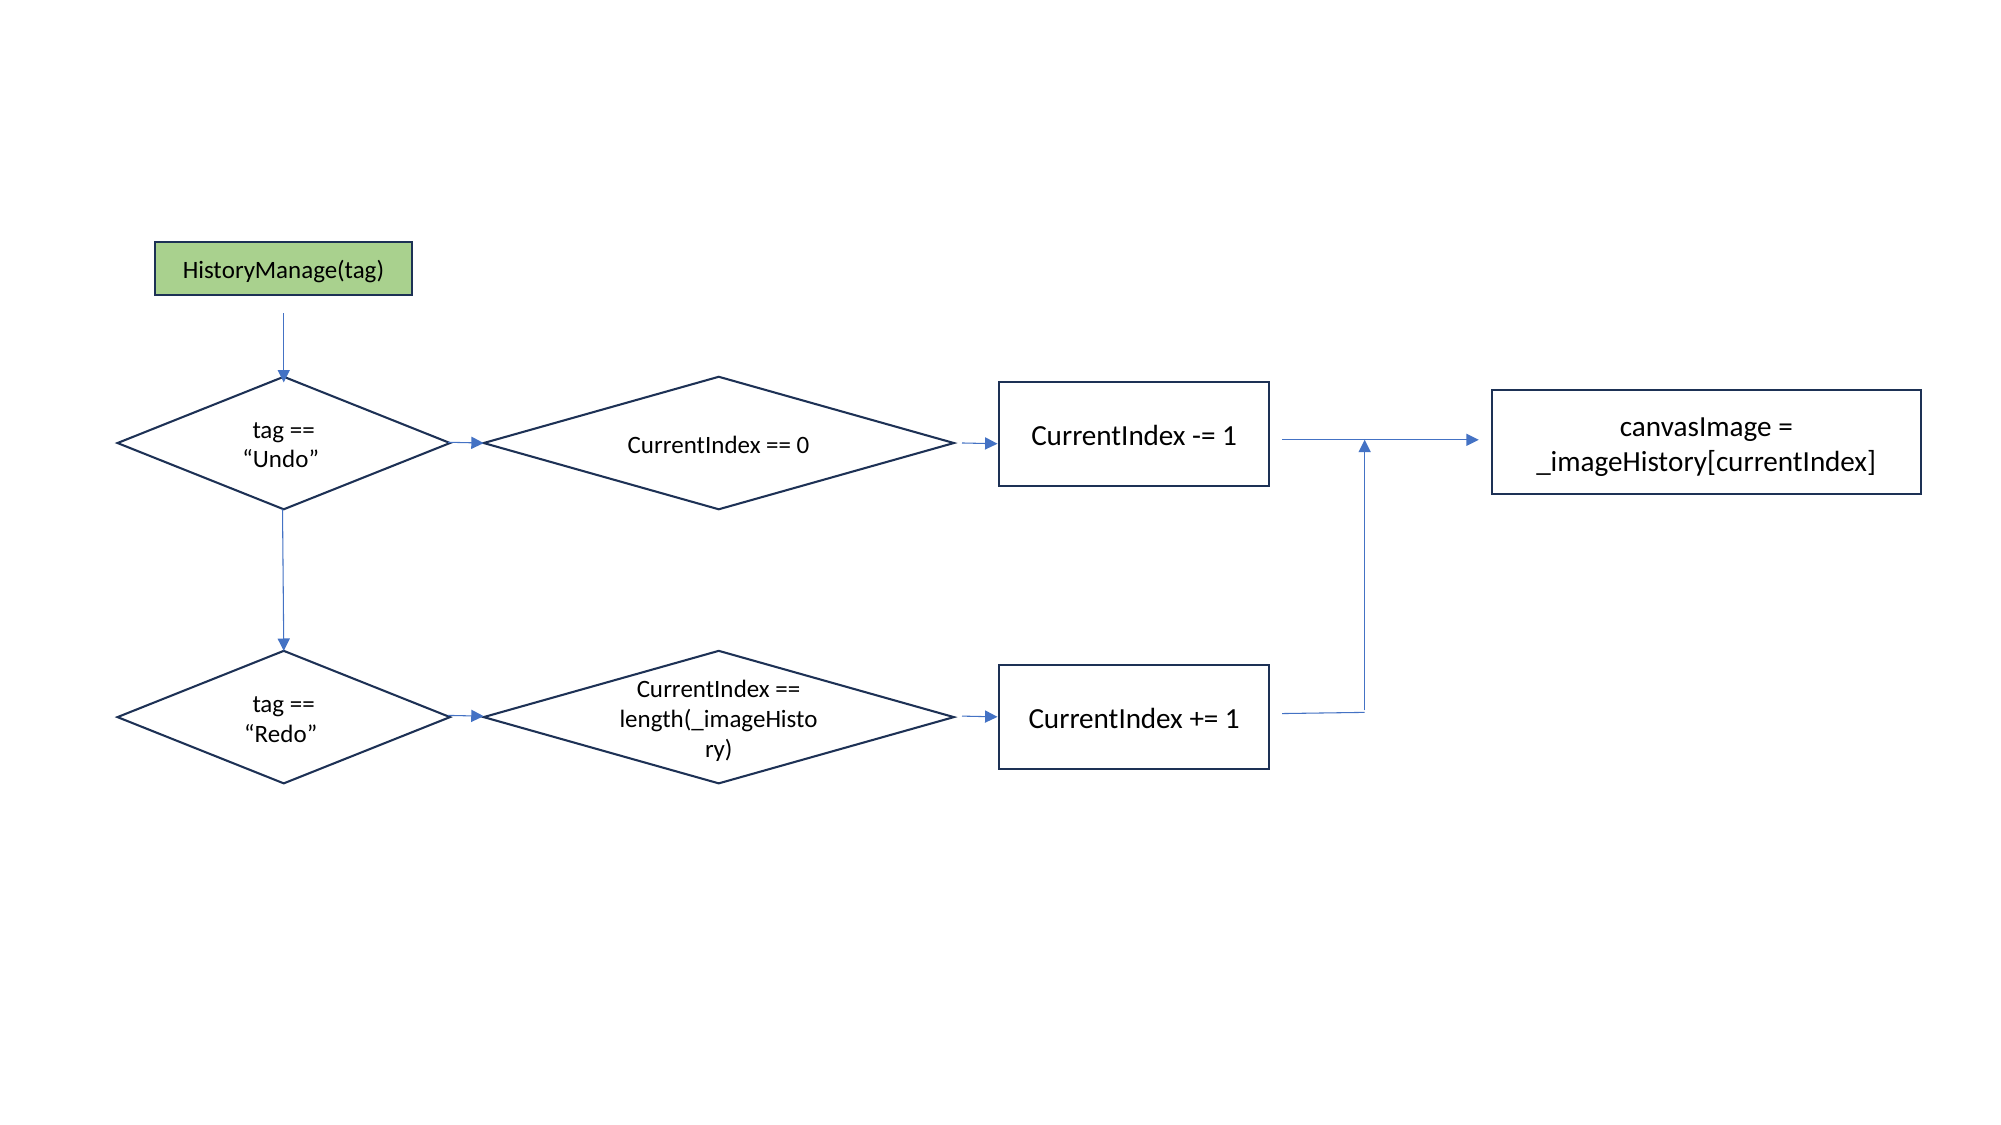

HistoryManage(tag)
CurrentIndex == 0
tag == “Undo”
CurrentIndex -= 1
canvasImage = _imageHistory[currentIndex]
CurrentIndex == length(_imageHistory)
tag == “Redo”
CurrentIndex += 1